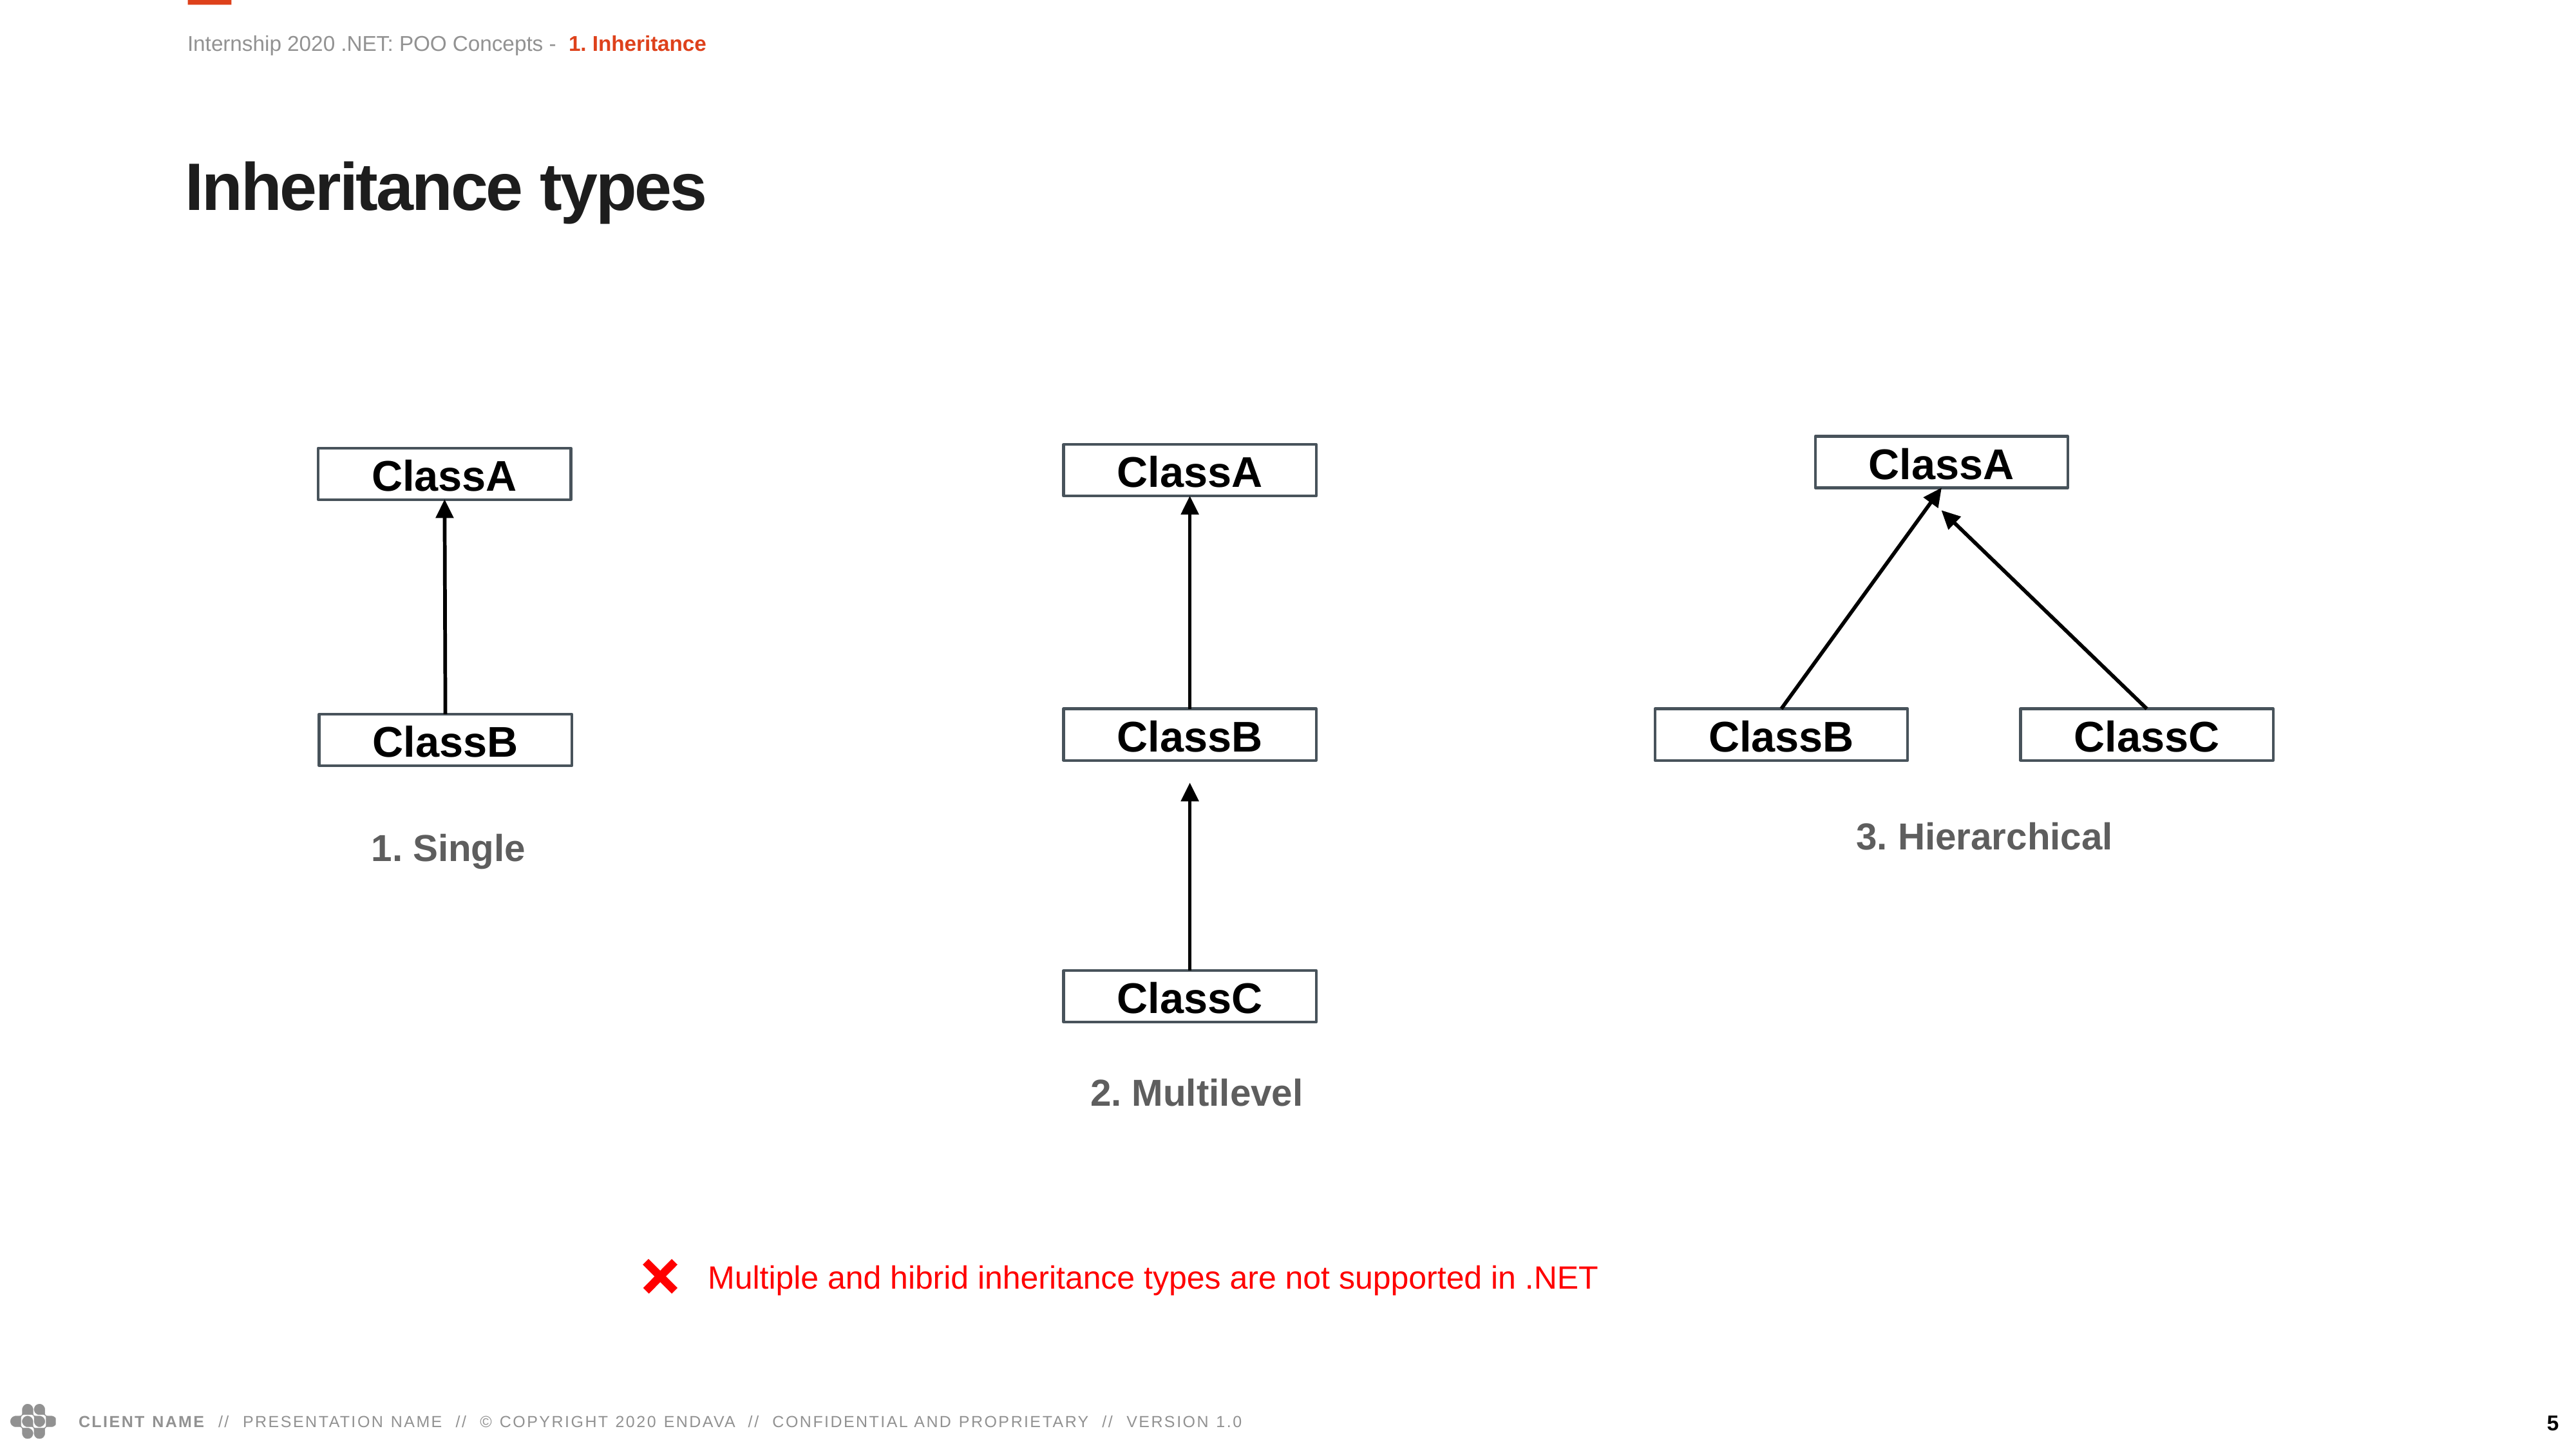

dsgdfghgjf
Internship 2020 .NET: POO Concepts -  1. Inheritance
Inheritance types

ClassA
ClassB
3. Hierarchical
ClassA
ClassB
2. Multilevel
ClassA
ClassB
1. Single
ClassC
ClassC
Multiple and hibrid inheritance types are not supported in .NET
5